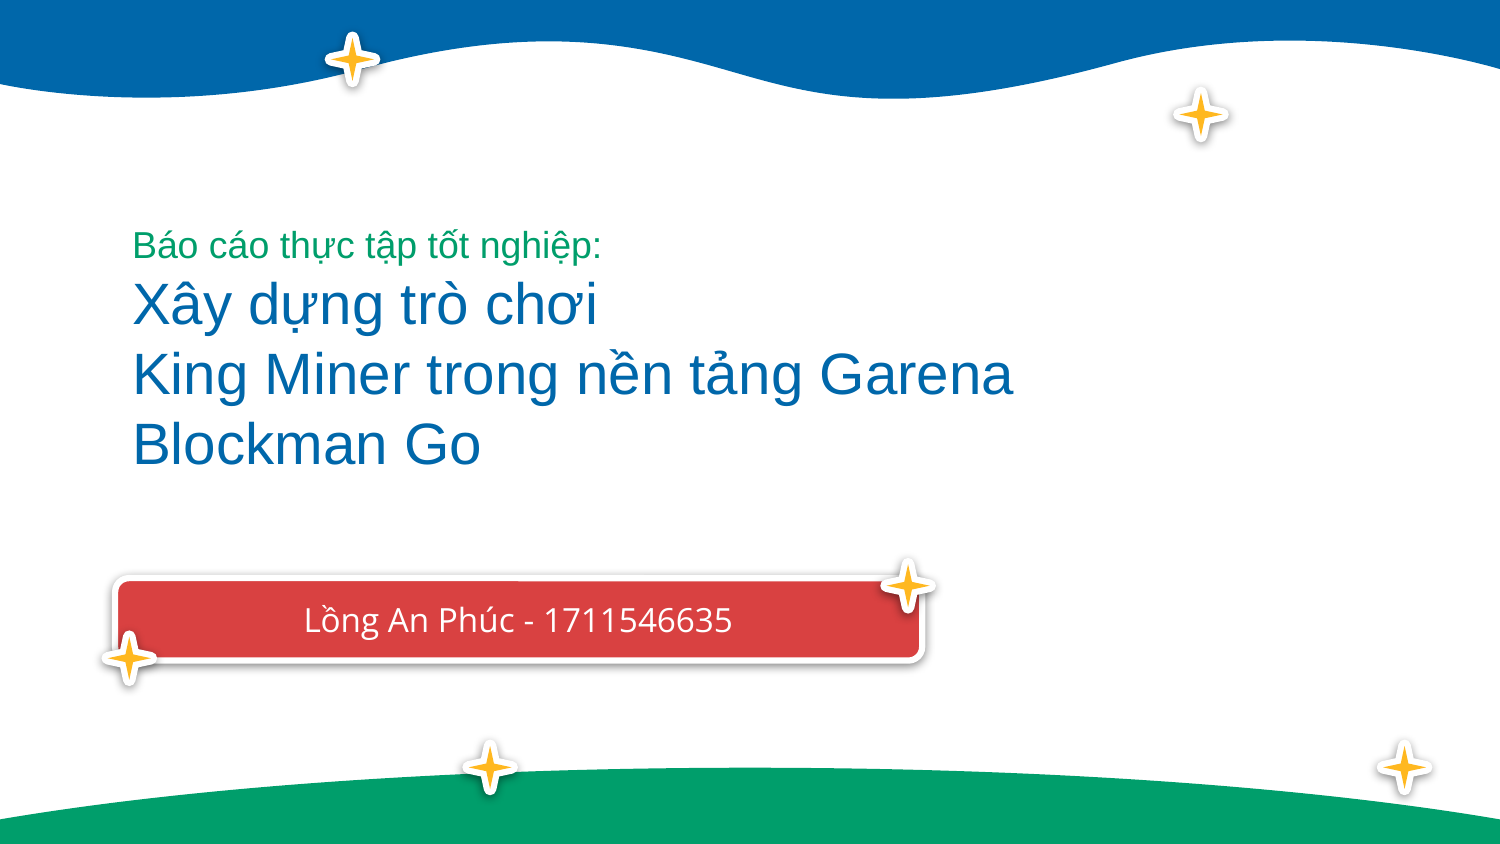

# Báo cáo thực tập tốt nghiệp: Xây dựng trò chơi King Miner trong nền tảng Garena Blockman Go

Lồng An Phúc - 1711546635